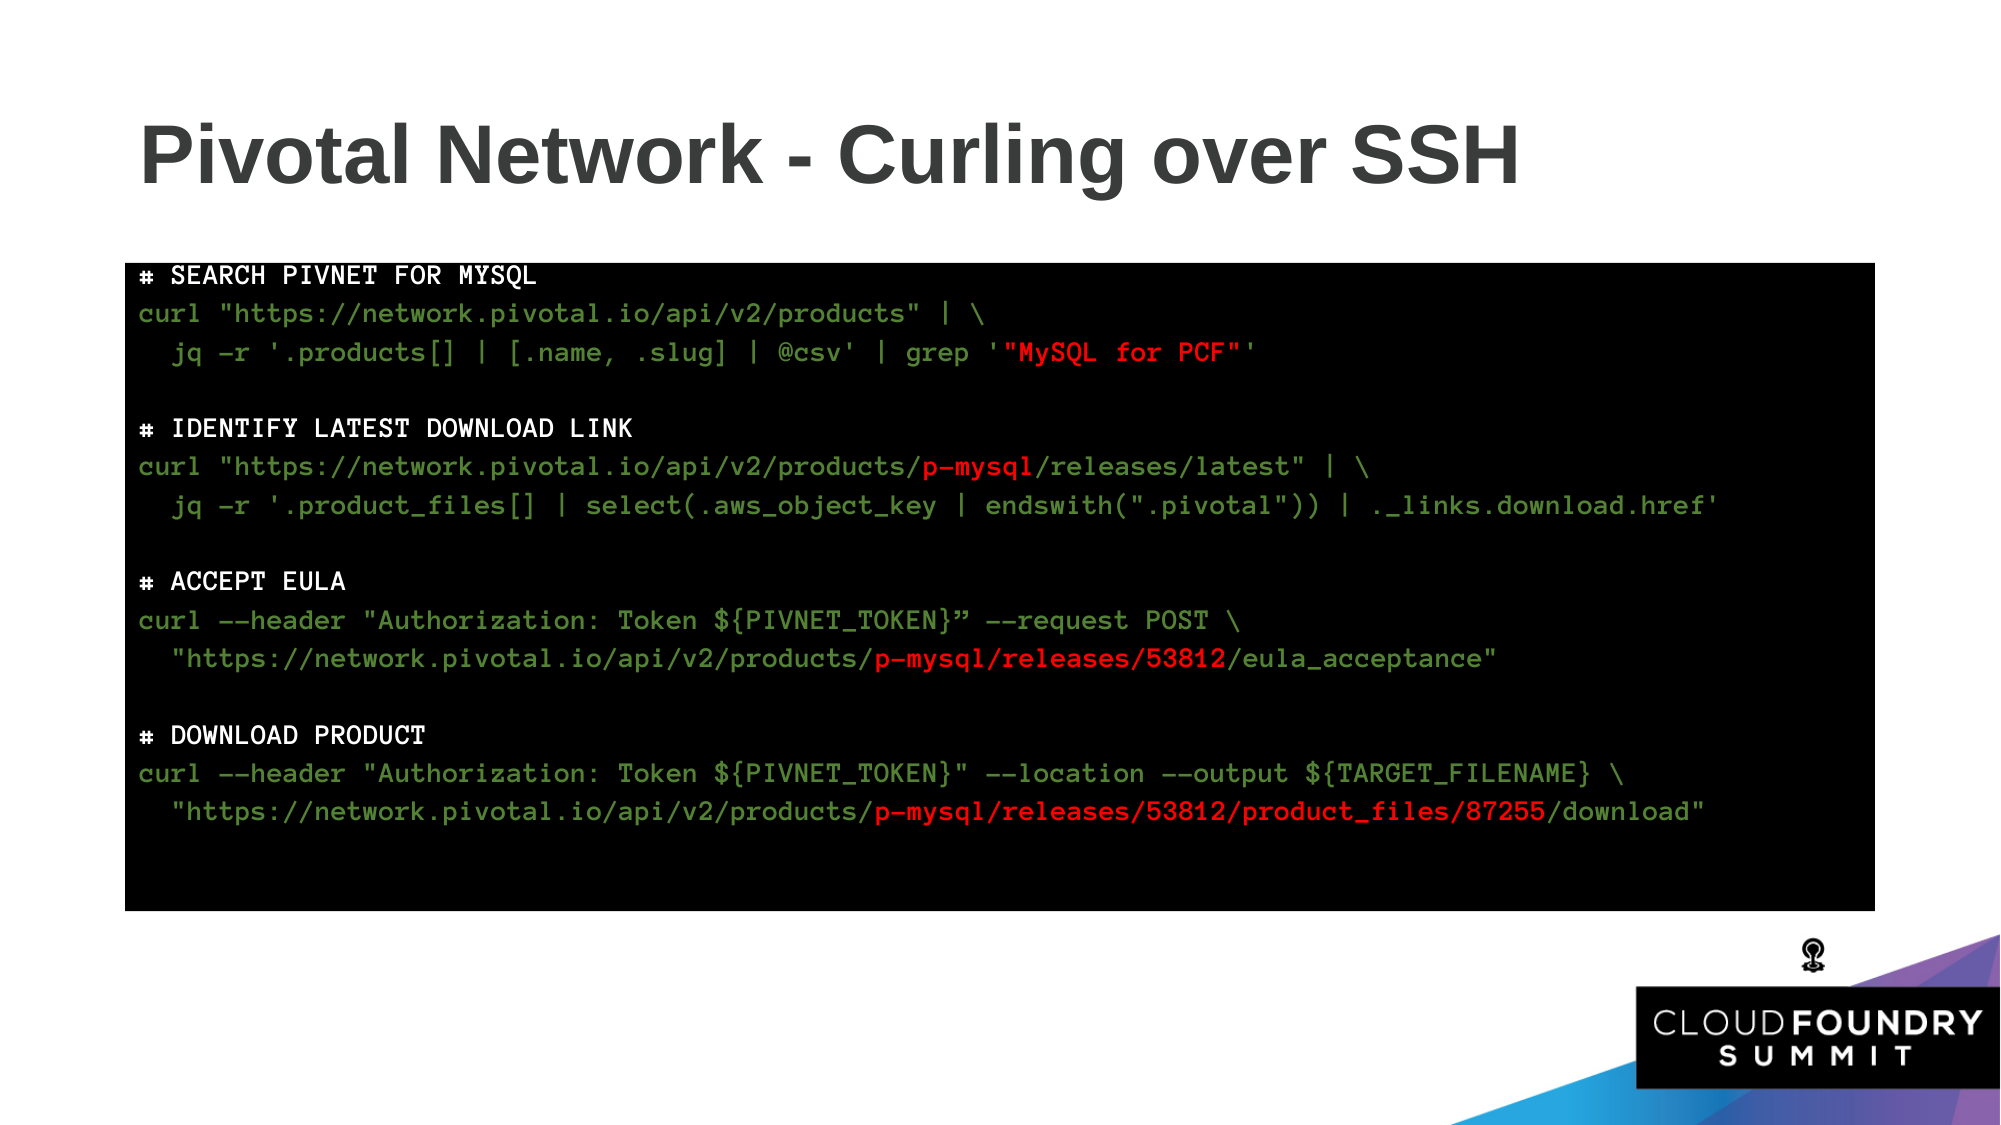

Pivotal Network - Curling over SSH

# SEARCH PIVNET FOR MYSQL
curl "https://network.pivotal.io/api/v2/products" | \
  jq -r '.products[] | [.name, .slug] | @csv' | grep '"MySQL for PCF"'

# IDENTIFY LATEST DOWNLOAD LINK
curl "https://network.pivotal.io/api/v2/products/p-mysql/releases/latest" | \
  jq -r '.product_files[] | select(.aws_object_key | endswith(".pivotal")) | ._links.download.href'

# ACCEPT EULA
curl --header "Authorization: Token ${PIVNET_TOKEN}” --request POST \
  "https://network.pivotal.io/api/v2/products/p-mysql/releases/53812/eula_acceptance"

# DOWNLOAD PRODUCT
curl --header "Authorization: Token ${PIVNET_TOKEN}" --location --output ${TARGET_FILENAME} \
  "https://network.pivotal.io/api/v2/products/p-mysql/releases/53812/product_files/87255/download"